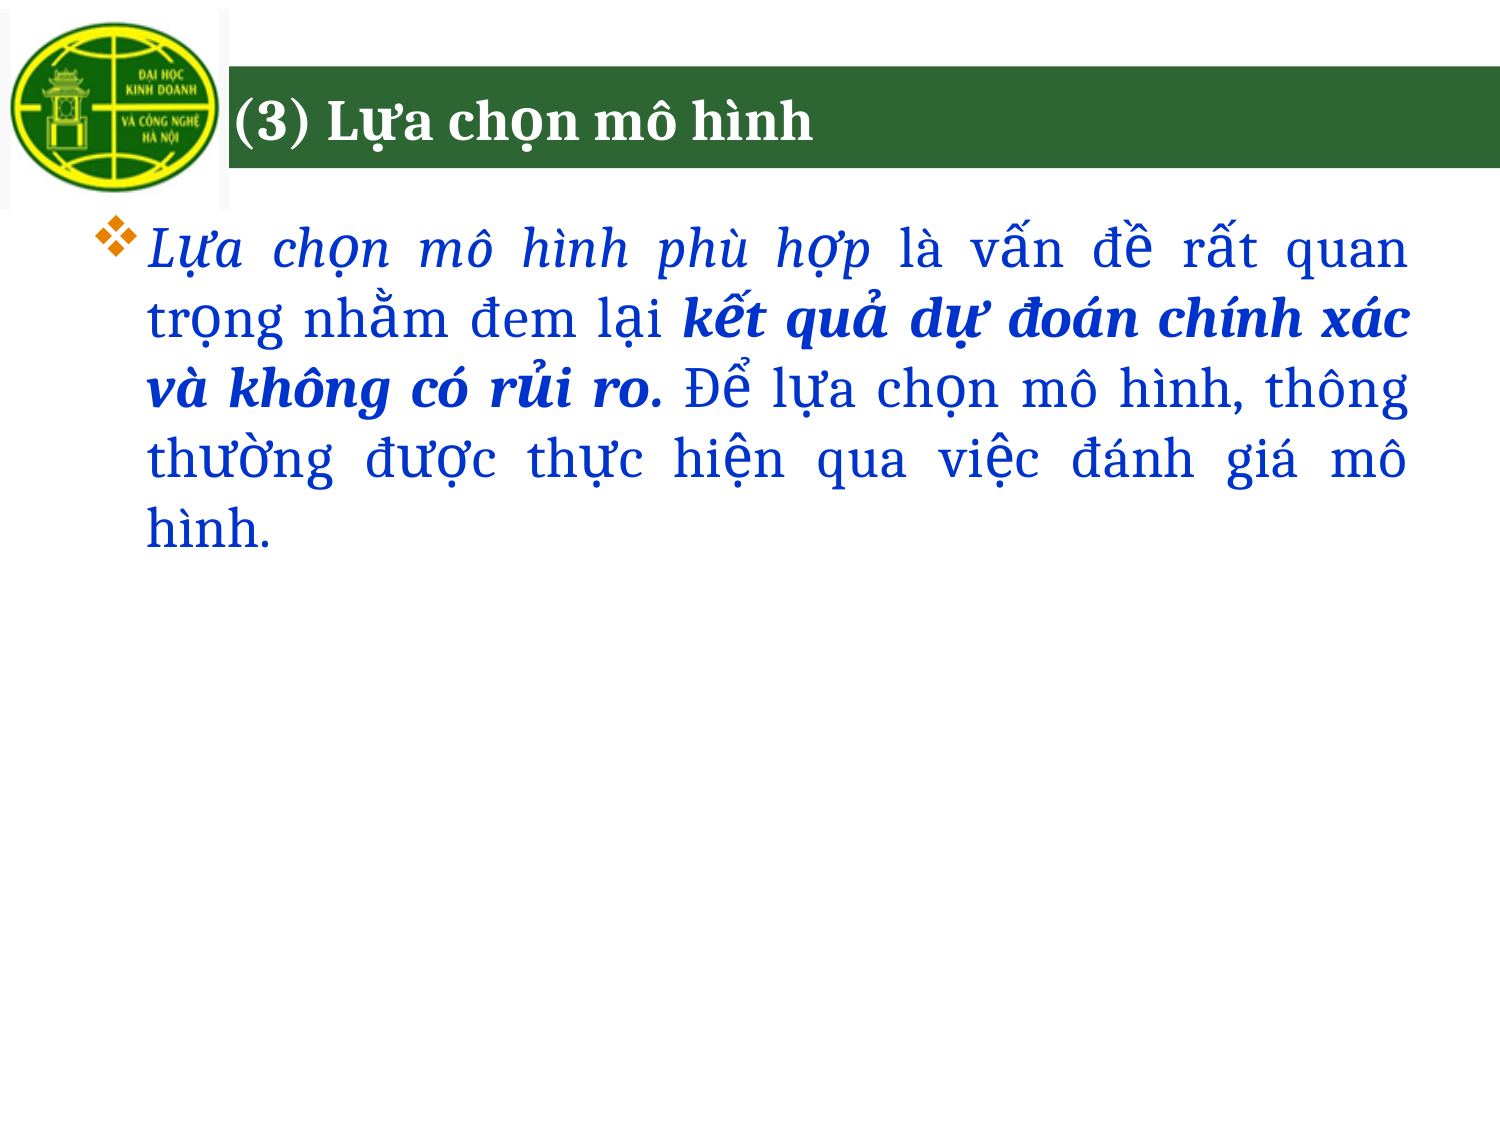

# (3) Lựa chọn mô hình
Lựa chọn mô hình phù hợp là vấn đề rất quan trọng nhằm đem lại kết quả dự đoán chính xác và không có rủi ro. Để lựa chọn mô hình, thông thường được thực hiện qua việc đánh giá mô hình.